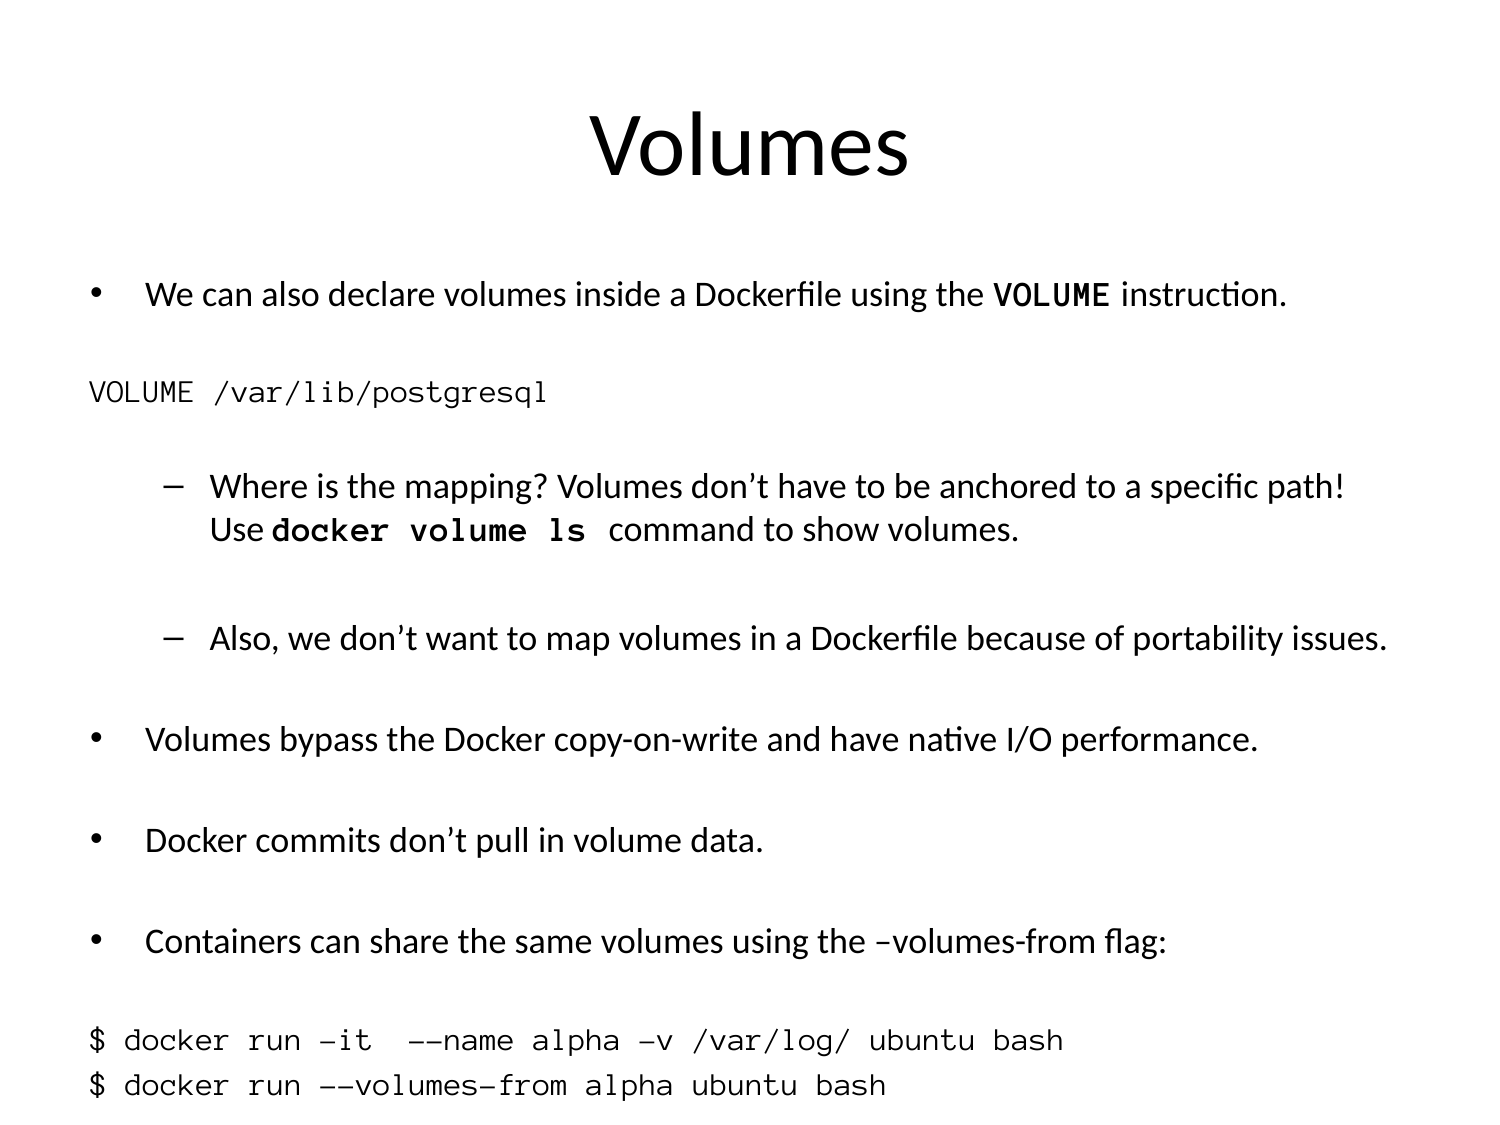

# Volumes
We can also declare volumes inside a Dockerfile using the VOLUME instruction.

VOLUME /var/lib/postgresql

Where is the mapping? Volumes don’t have to be anchored to a specific path! Use docker volume ls command to show volumes.

Also, we don’t want to map volumes in a Dockerfile because of portability issues.

Volumes bypass the Docker copy-on-write and have native I/O performance.

Docker commits don’t pull in volume data.

Containers can share the same volumes using the –volumes-from flag:

$ docker run –it  --name alpha –v /var/log/ ubuntu bash
$ docker run --volumes-from alpha ubuntu bash